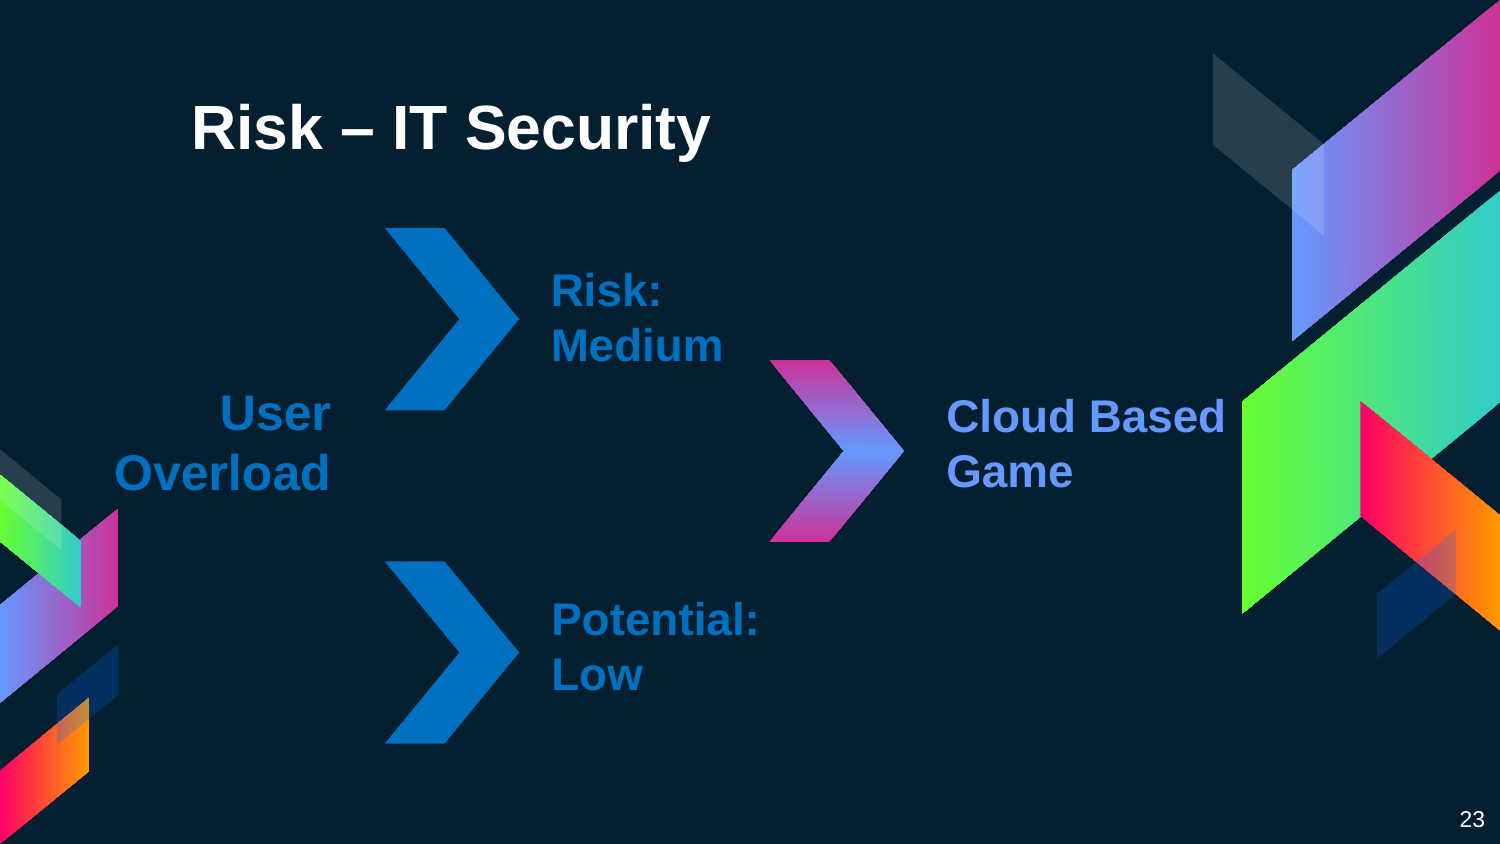

# Risk – IT Security
Risk:
Medium

User Overload
Cloud Based Game

Potential:
Low

23